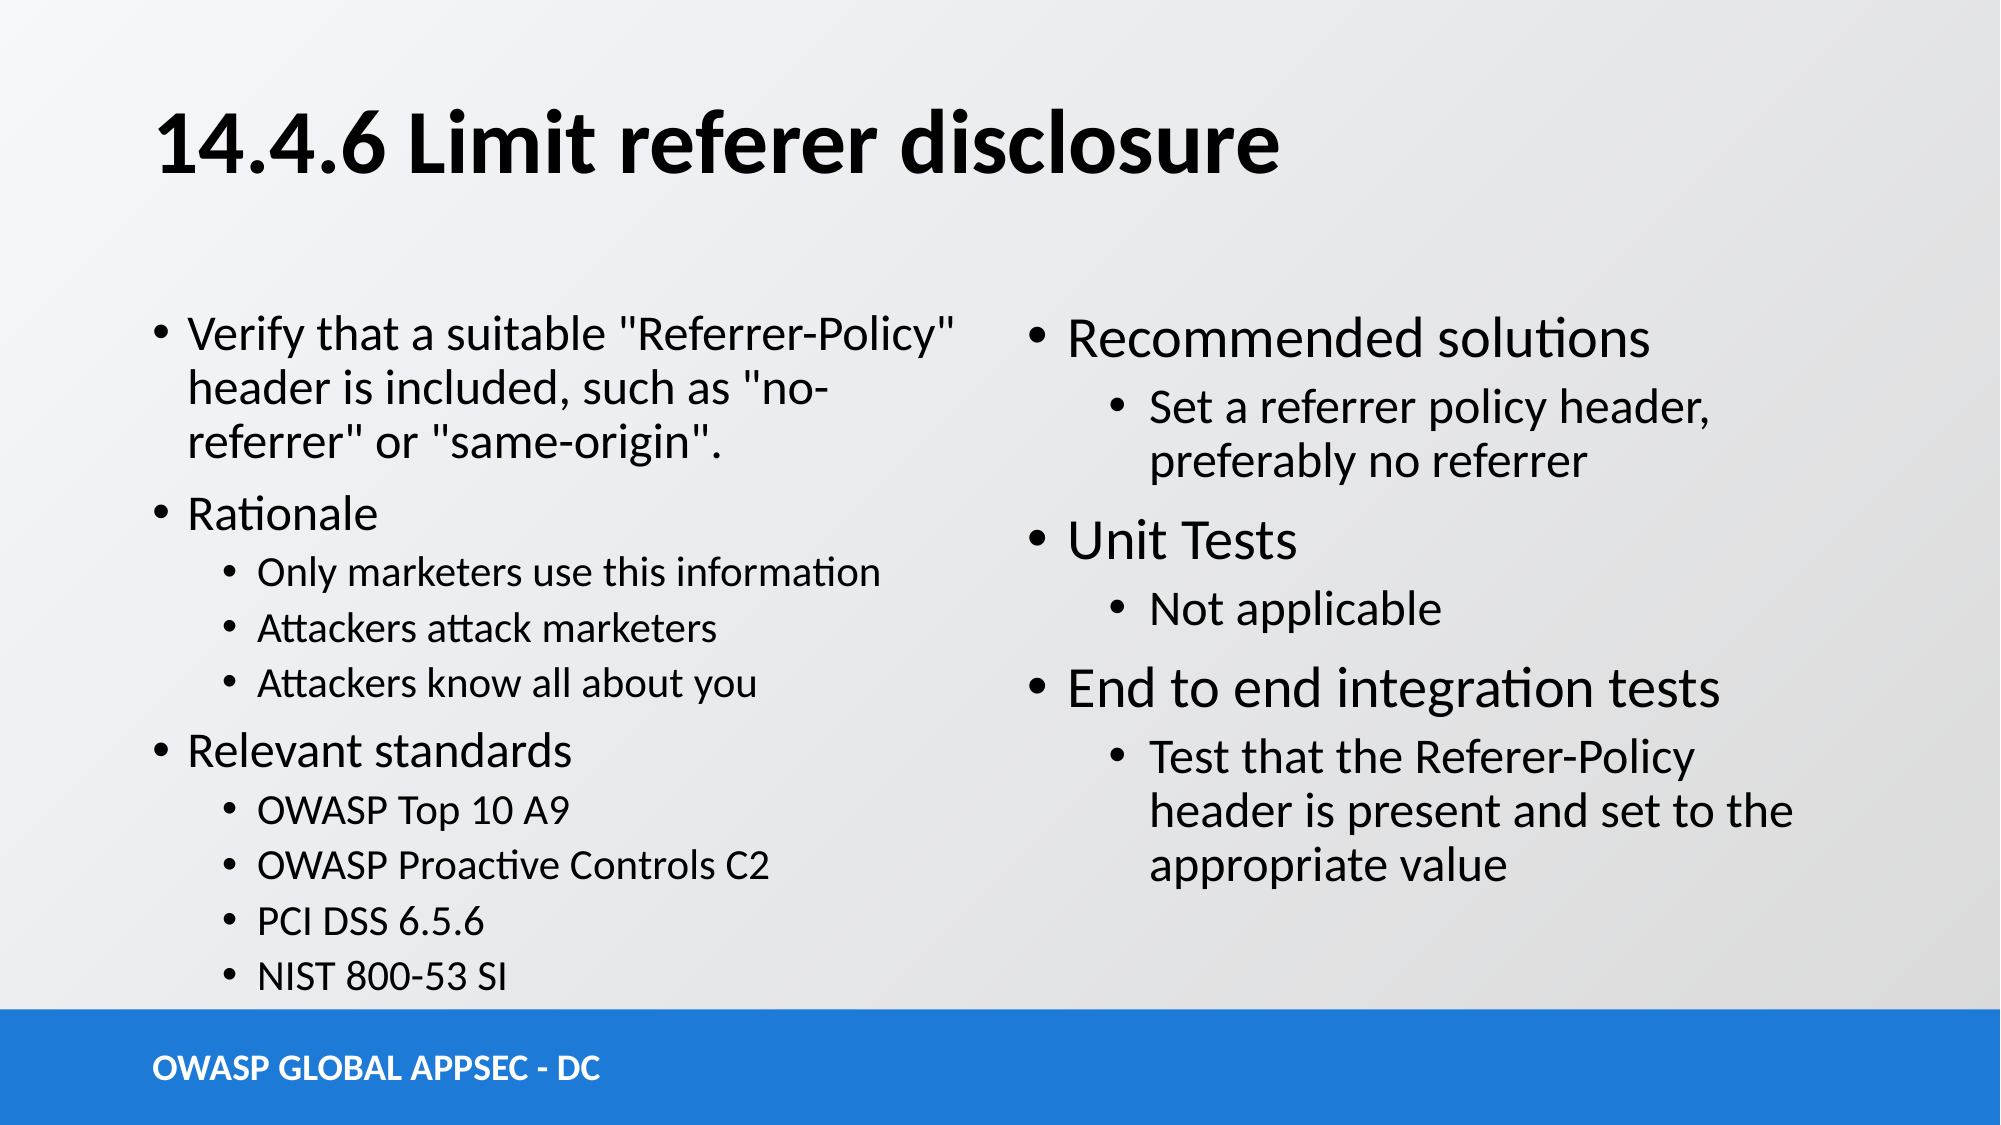

# 14.4.6 Limit referer disclosure
Verify that a suitable "Referrer-Policy" header is included, such as "no-referrer" or "same-origin".
Rationale
Only marketers use this information
Attackers attack marketers
Attackers know all about you
Relevant standards
OWASP Top 10 A9
OWASP Proactive Controls C2
PCI DSS 6.5.6
NIST 800-53 SI

Recommended solutions
Set a referrer policy header, preferably no referrer
Unit Tests
Not applicable
End to end integration tests
Test that the Referer-Policy header is present and set to the appropriate value